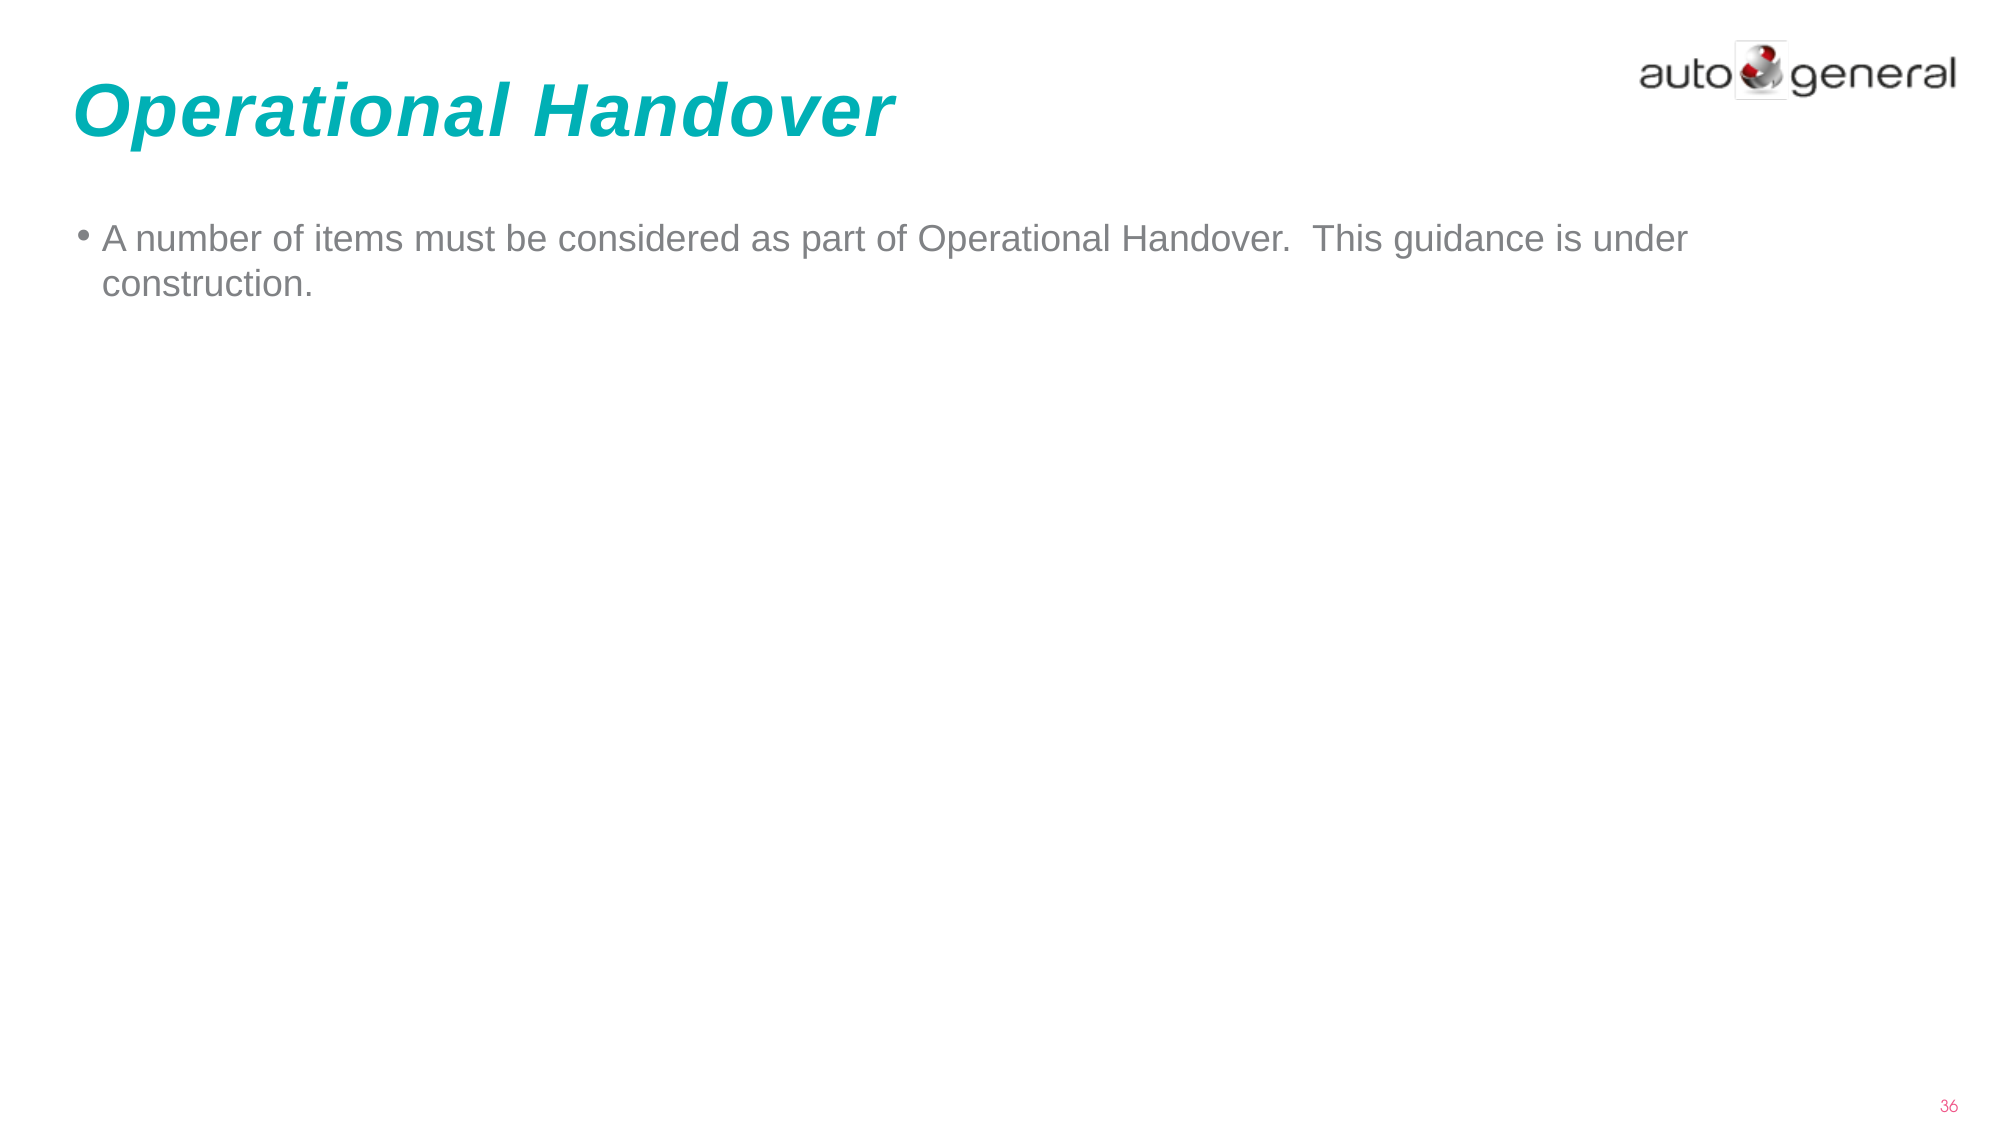

# Operational Handover
A number of items must be considered as part of Operational Handover.  This guidance is under construction.